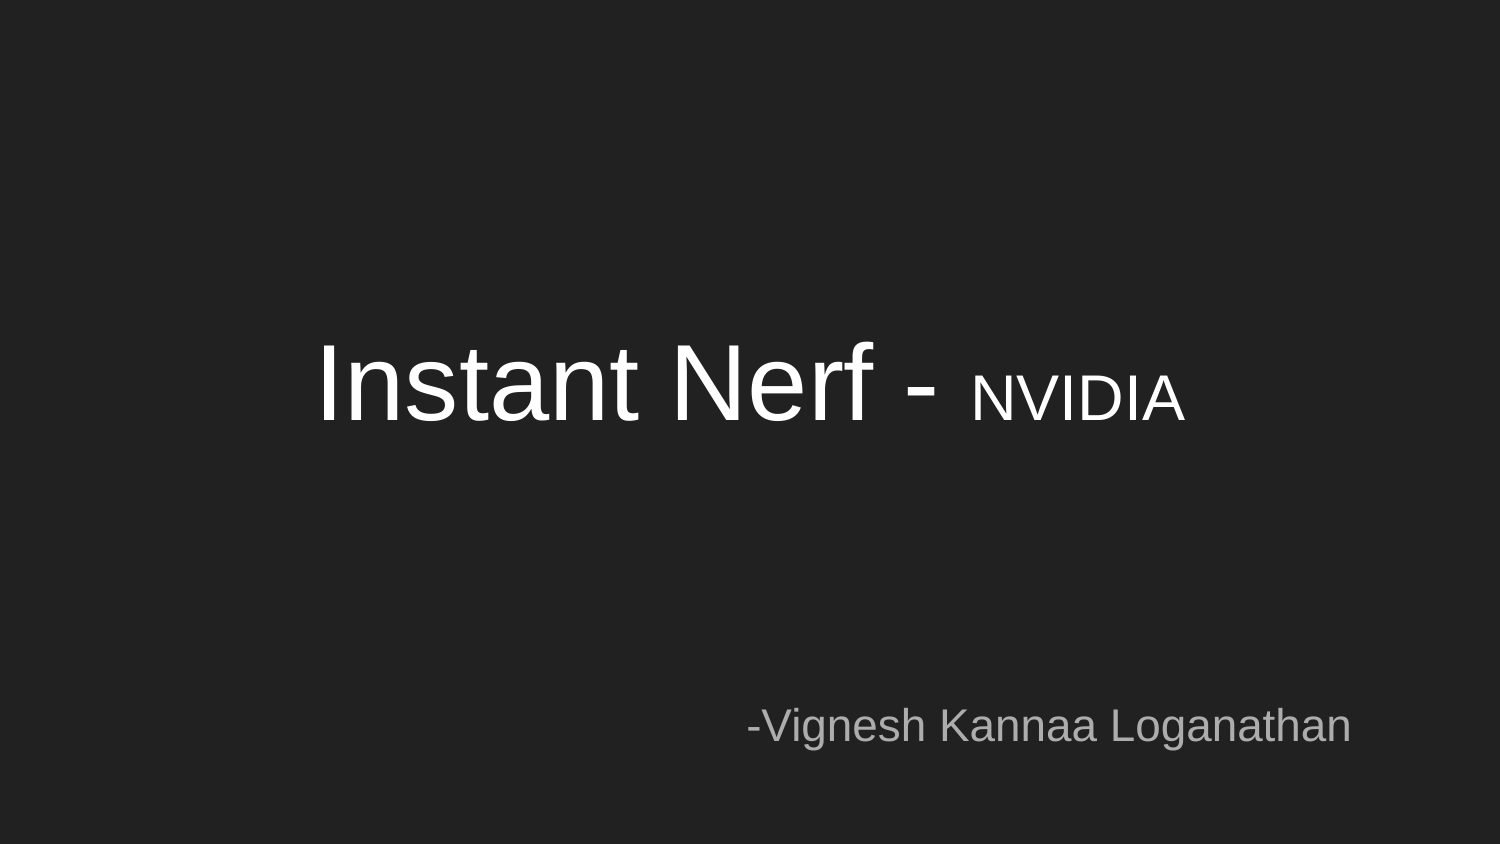

# Instant Nerf - NVIDIA
-Vignesh Kannaa Loganathan